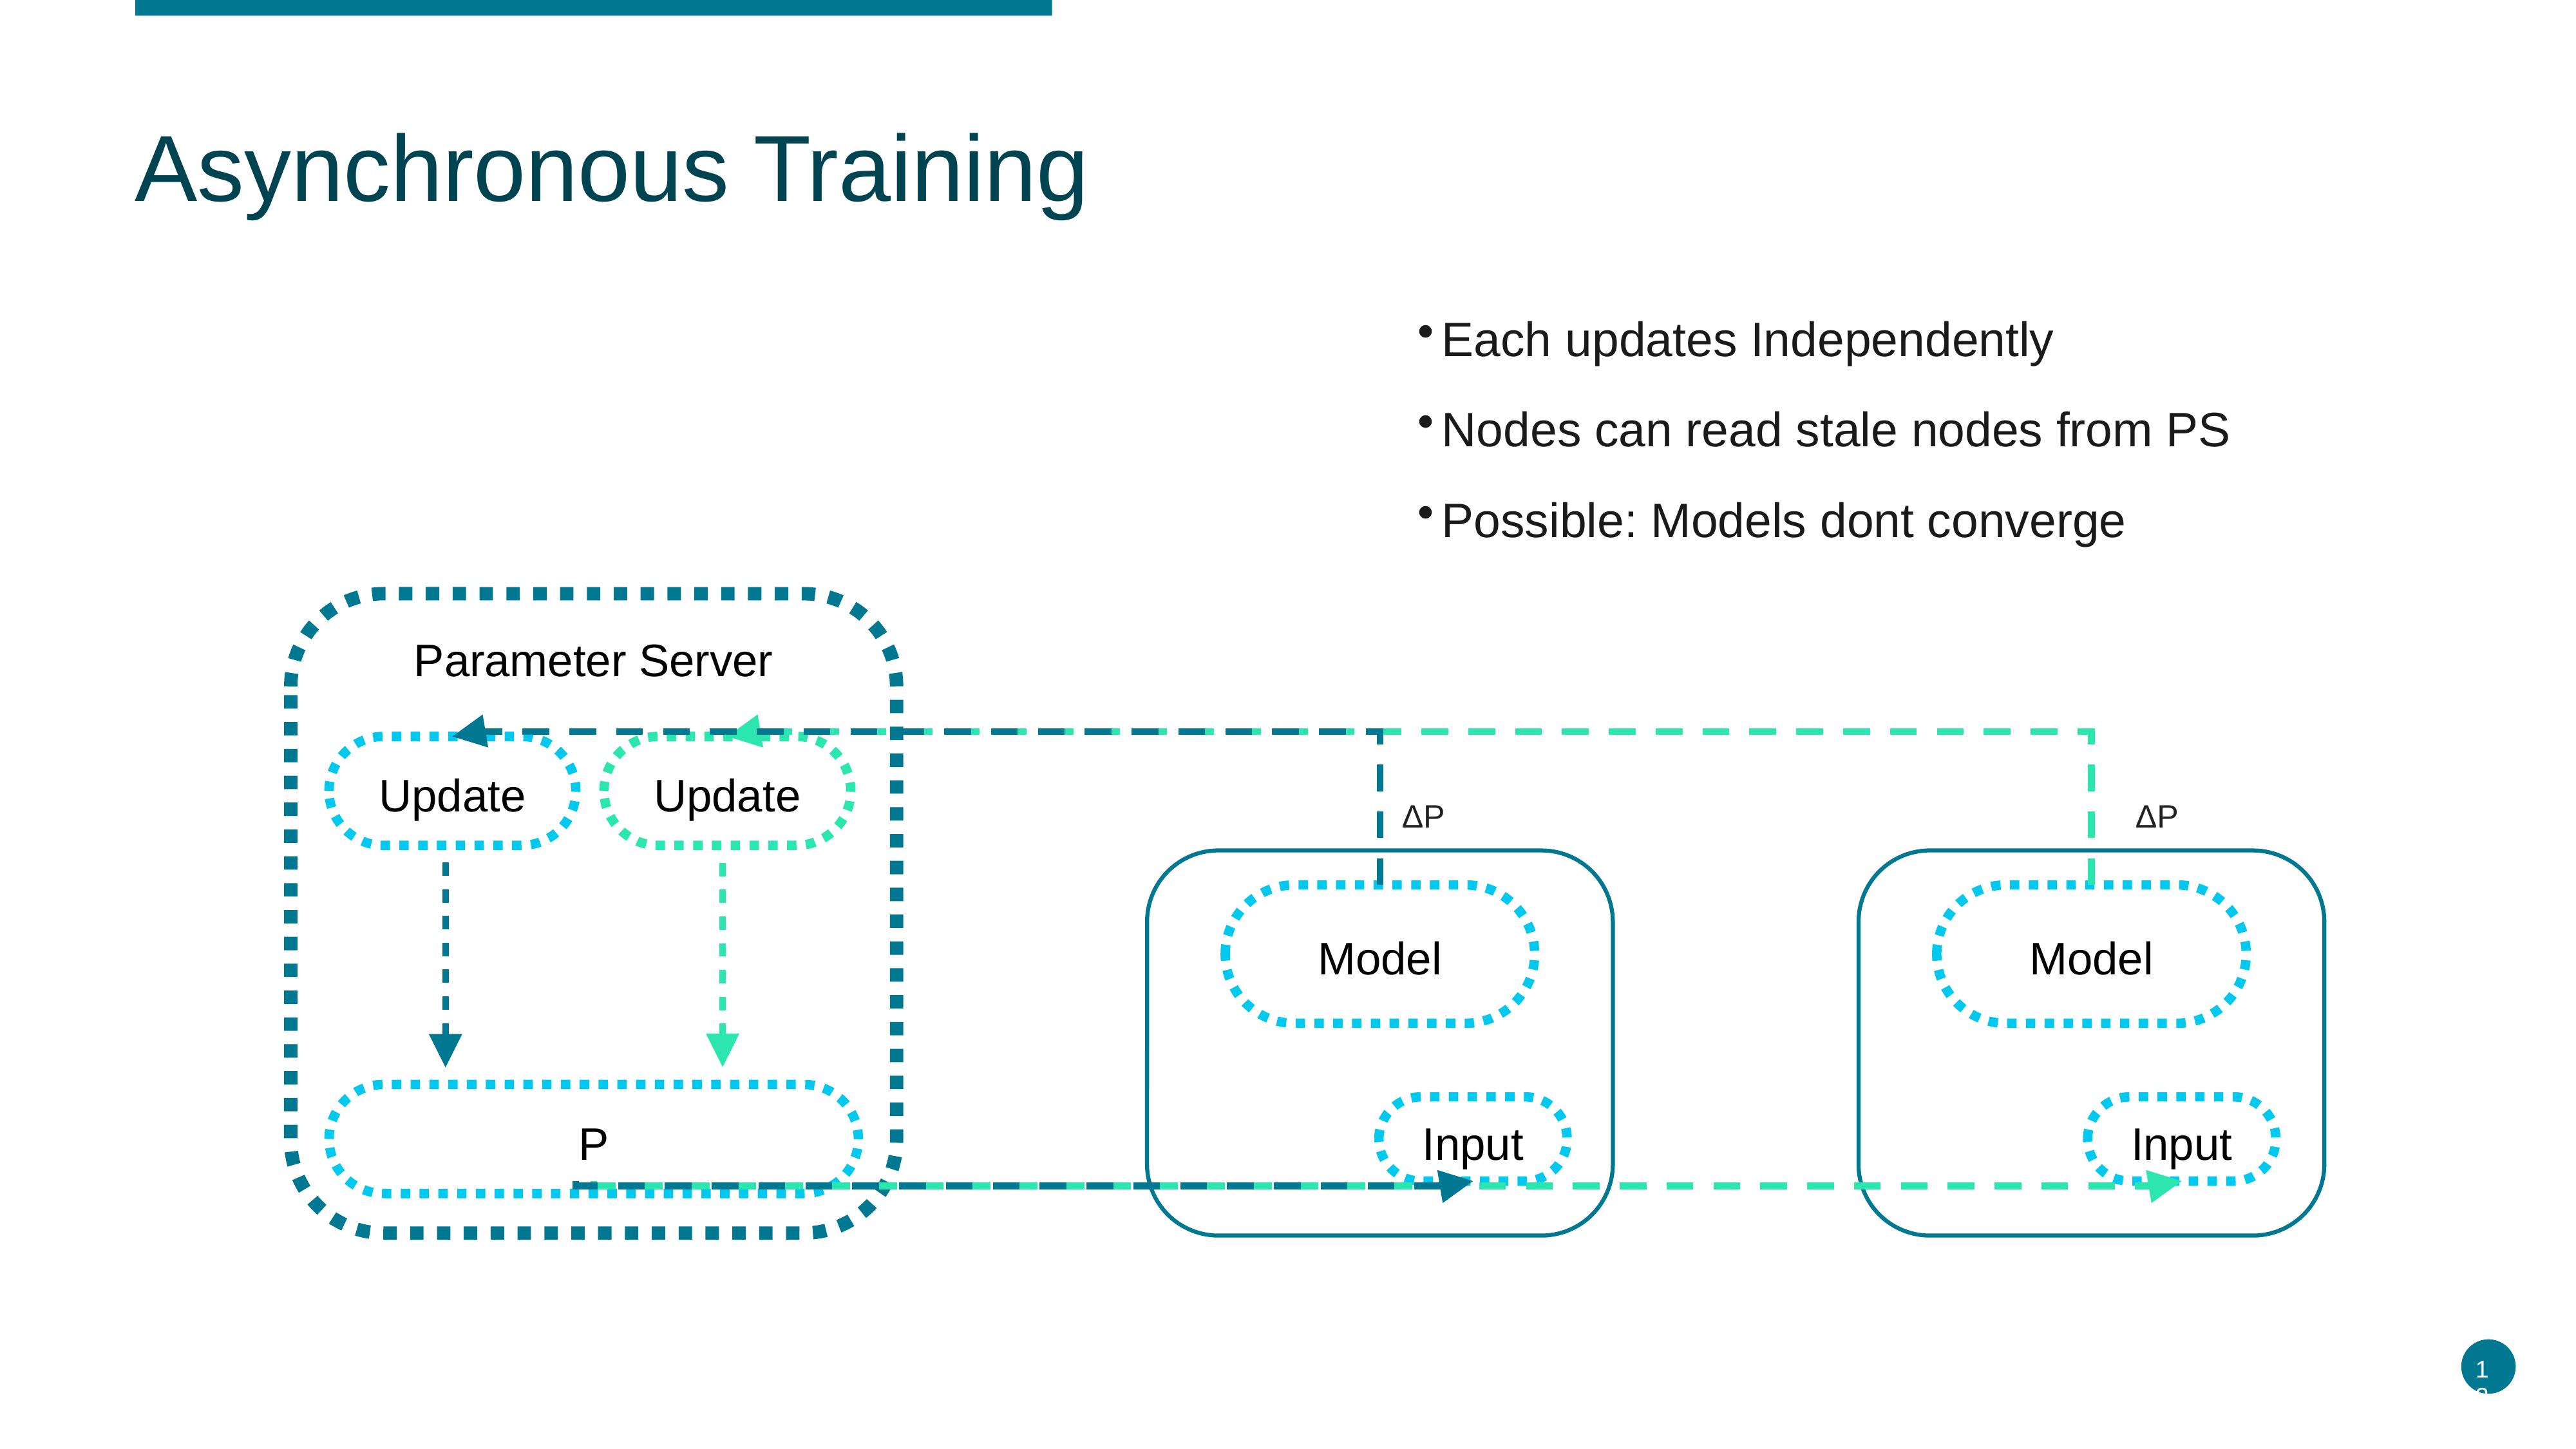

# Asynchronous Training

Each updates Independently
Nodes can read stale nodes from PS
Possible: Models dont converge
Parameter Server
Update
Update
ΔP
ΔP

Model
Model
P
Input
Input
13